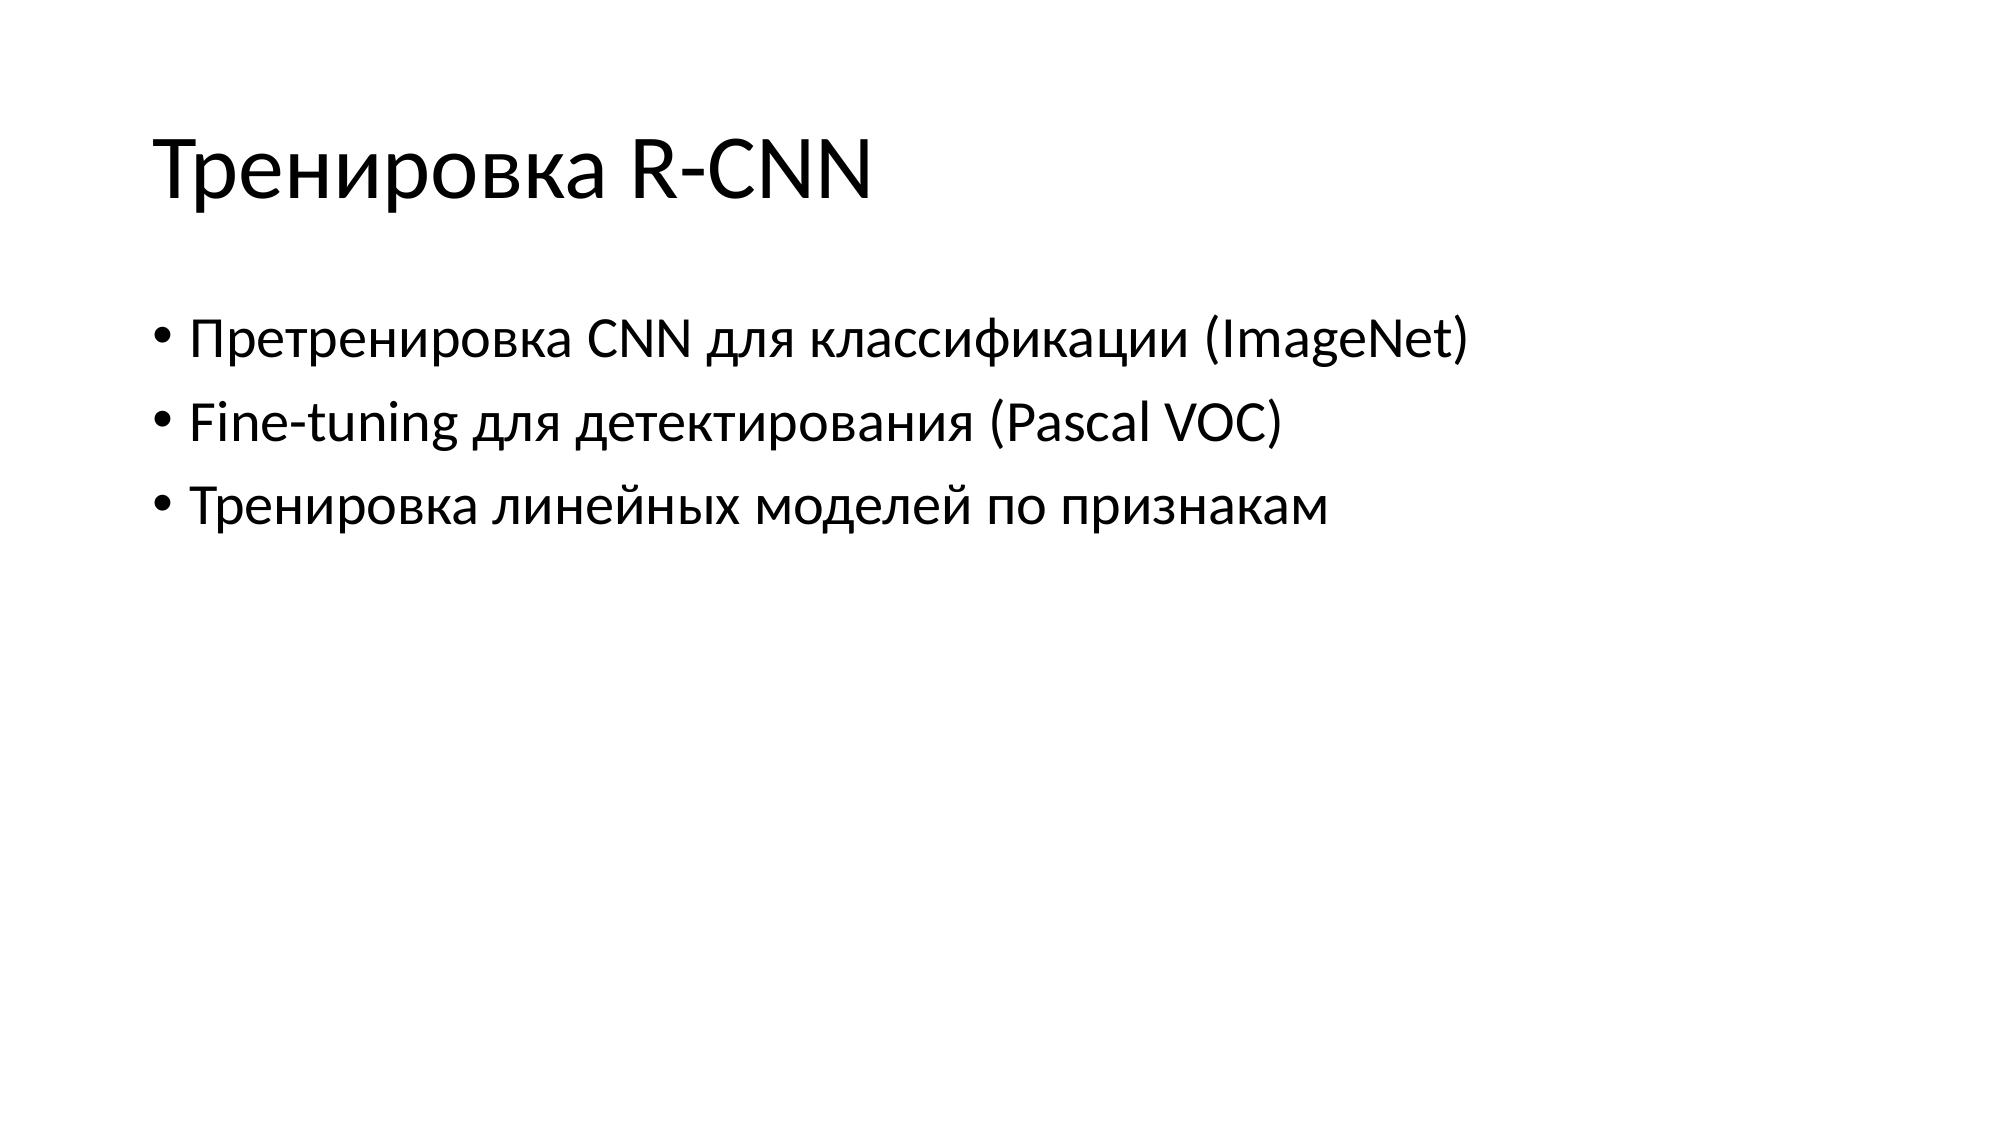

# Тренировка R-CNN
Претренировка CNN для классификации (ImageNet)
Fine-tuning для детектирования (Pascal VOC)
Тренировка линейных моделей по признакам